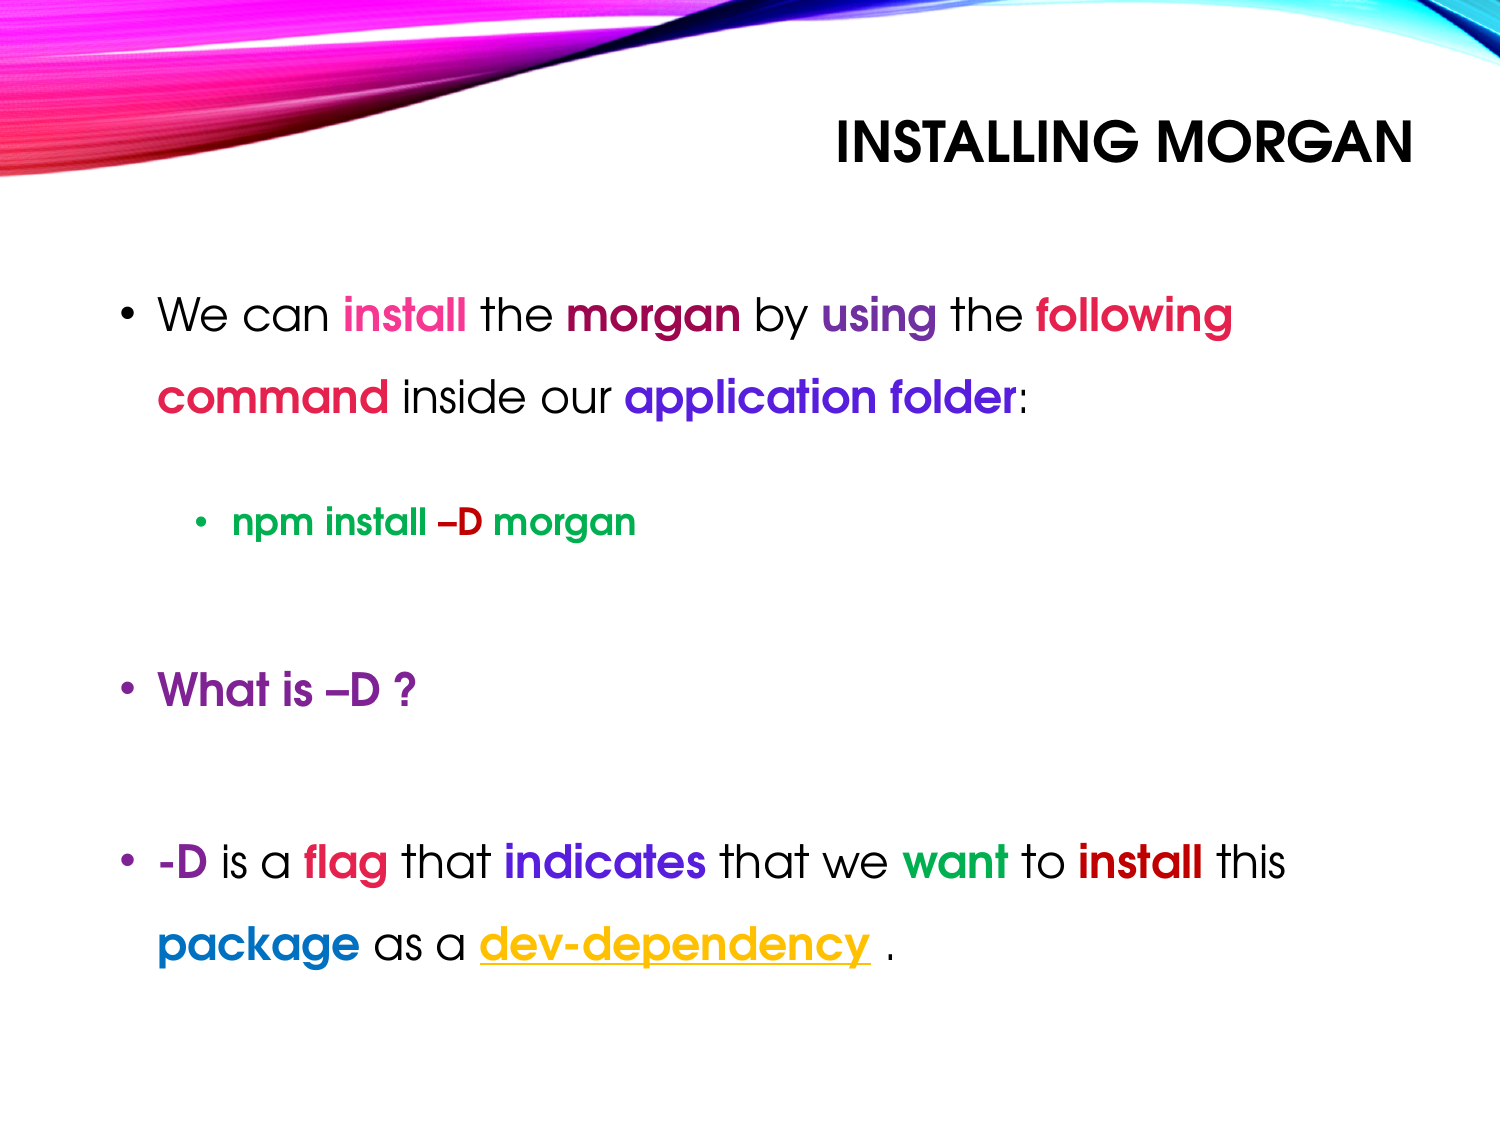

# Installing morgan
We can install the morgan by using the following command inside our application folder:

npm install –D morgan

What is –D ?

-D is a flag that indicates that we want to install this package as a dev-dependency .